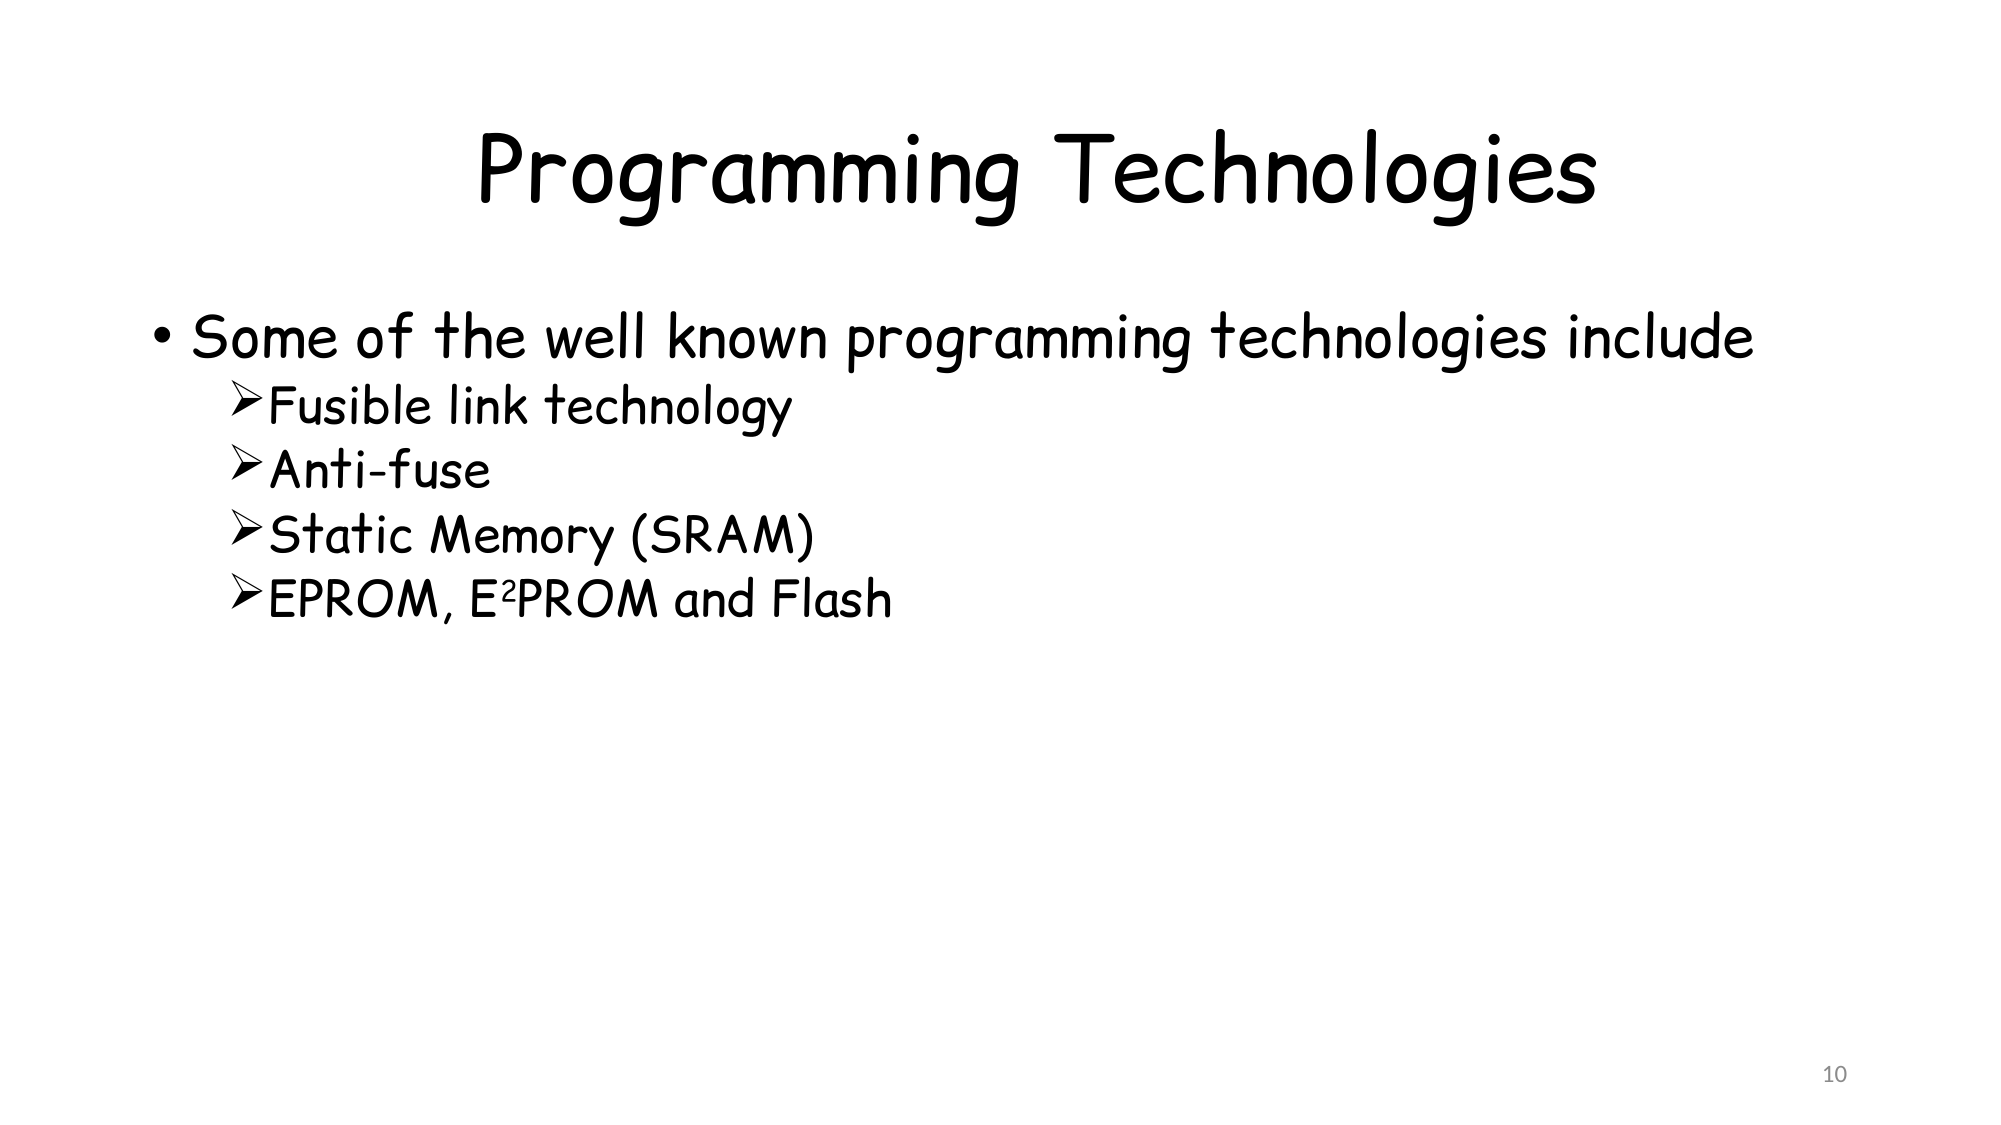

# Programming Technologies
Some of the well known programming technologies include
Fusible link technology
Anti-fuse
Static Memory (SRAM)
EPROM, E2PROM and Flash
10